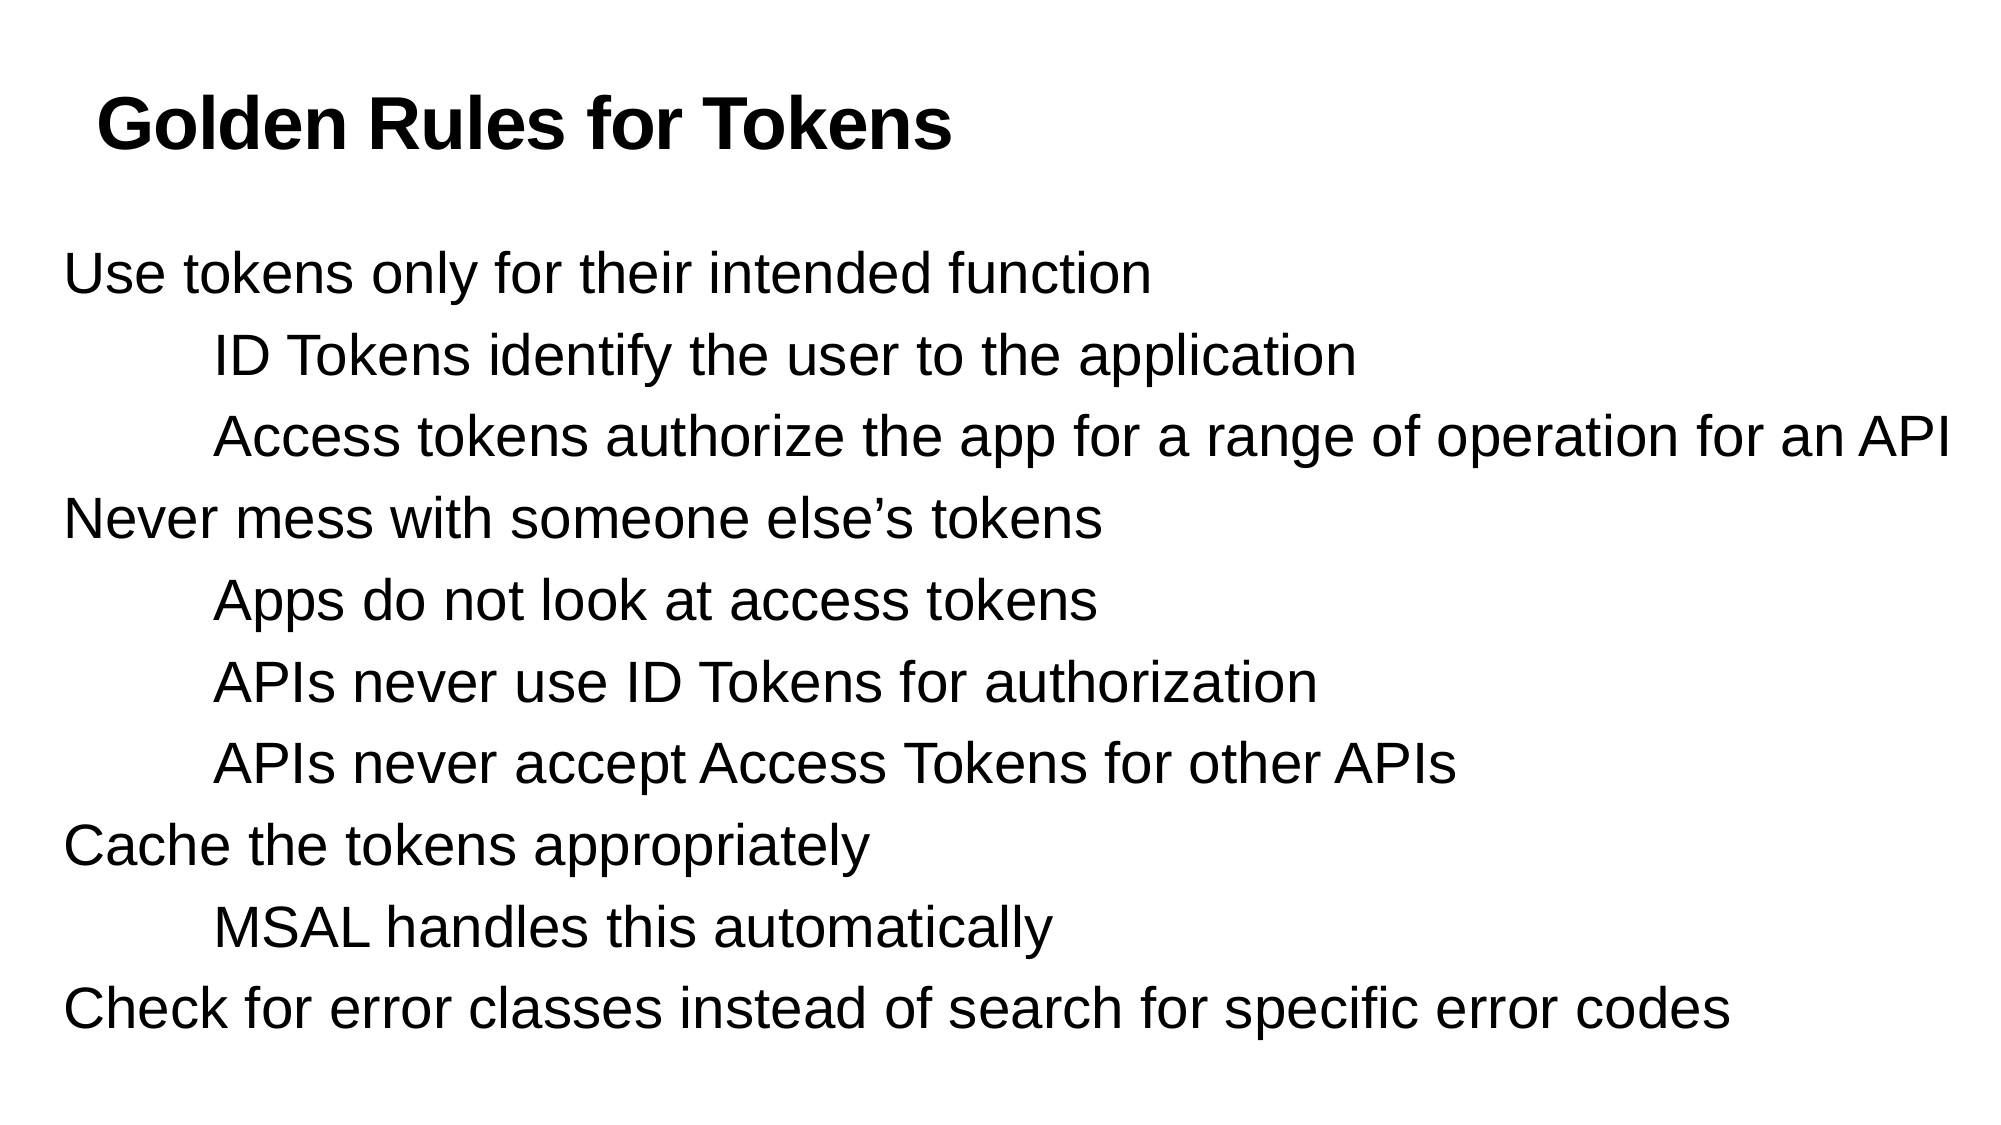

# Golden Rules for Tokens
Use tokens only for their intended function
	ID Tokens identify the user to the application
	Access tokens authorize the app for a range of operation for an API
Never mess with someone else’s tokens
	Apps do not look at access tokens
	APIs never use ID Tokens for authorization
	APIs never accept Access Tokens for other APIs
Cache the tokens appropriately
	MSAL handles this automatically
Check for error classes instead of search for specific error codes